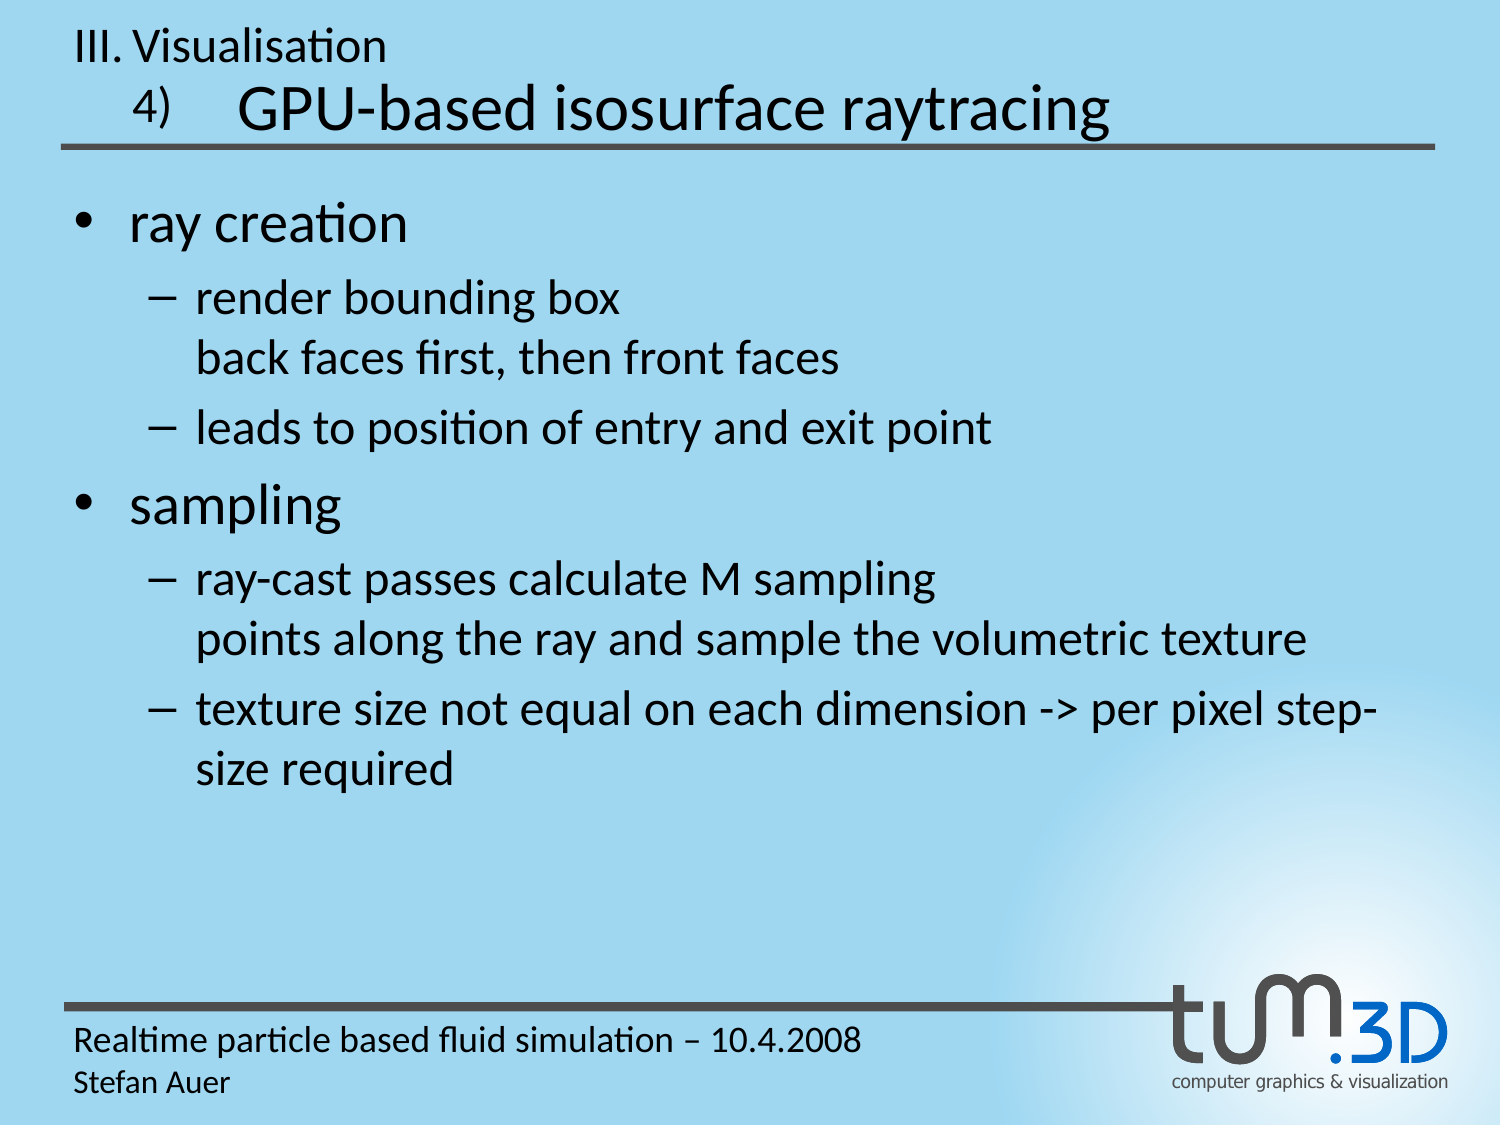

III.
Visualisation
GPU-based isosurface raytracing
4)
ray creation
render bounding box
back faces first, then front faces
leads to position of entry and exit point
sampling
ray-cast passes calculate M sampling
points along the ray and sample the volumetric texture
texture size not equal on each dimension -> per pixel step-size required